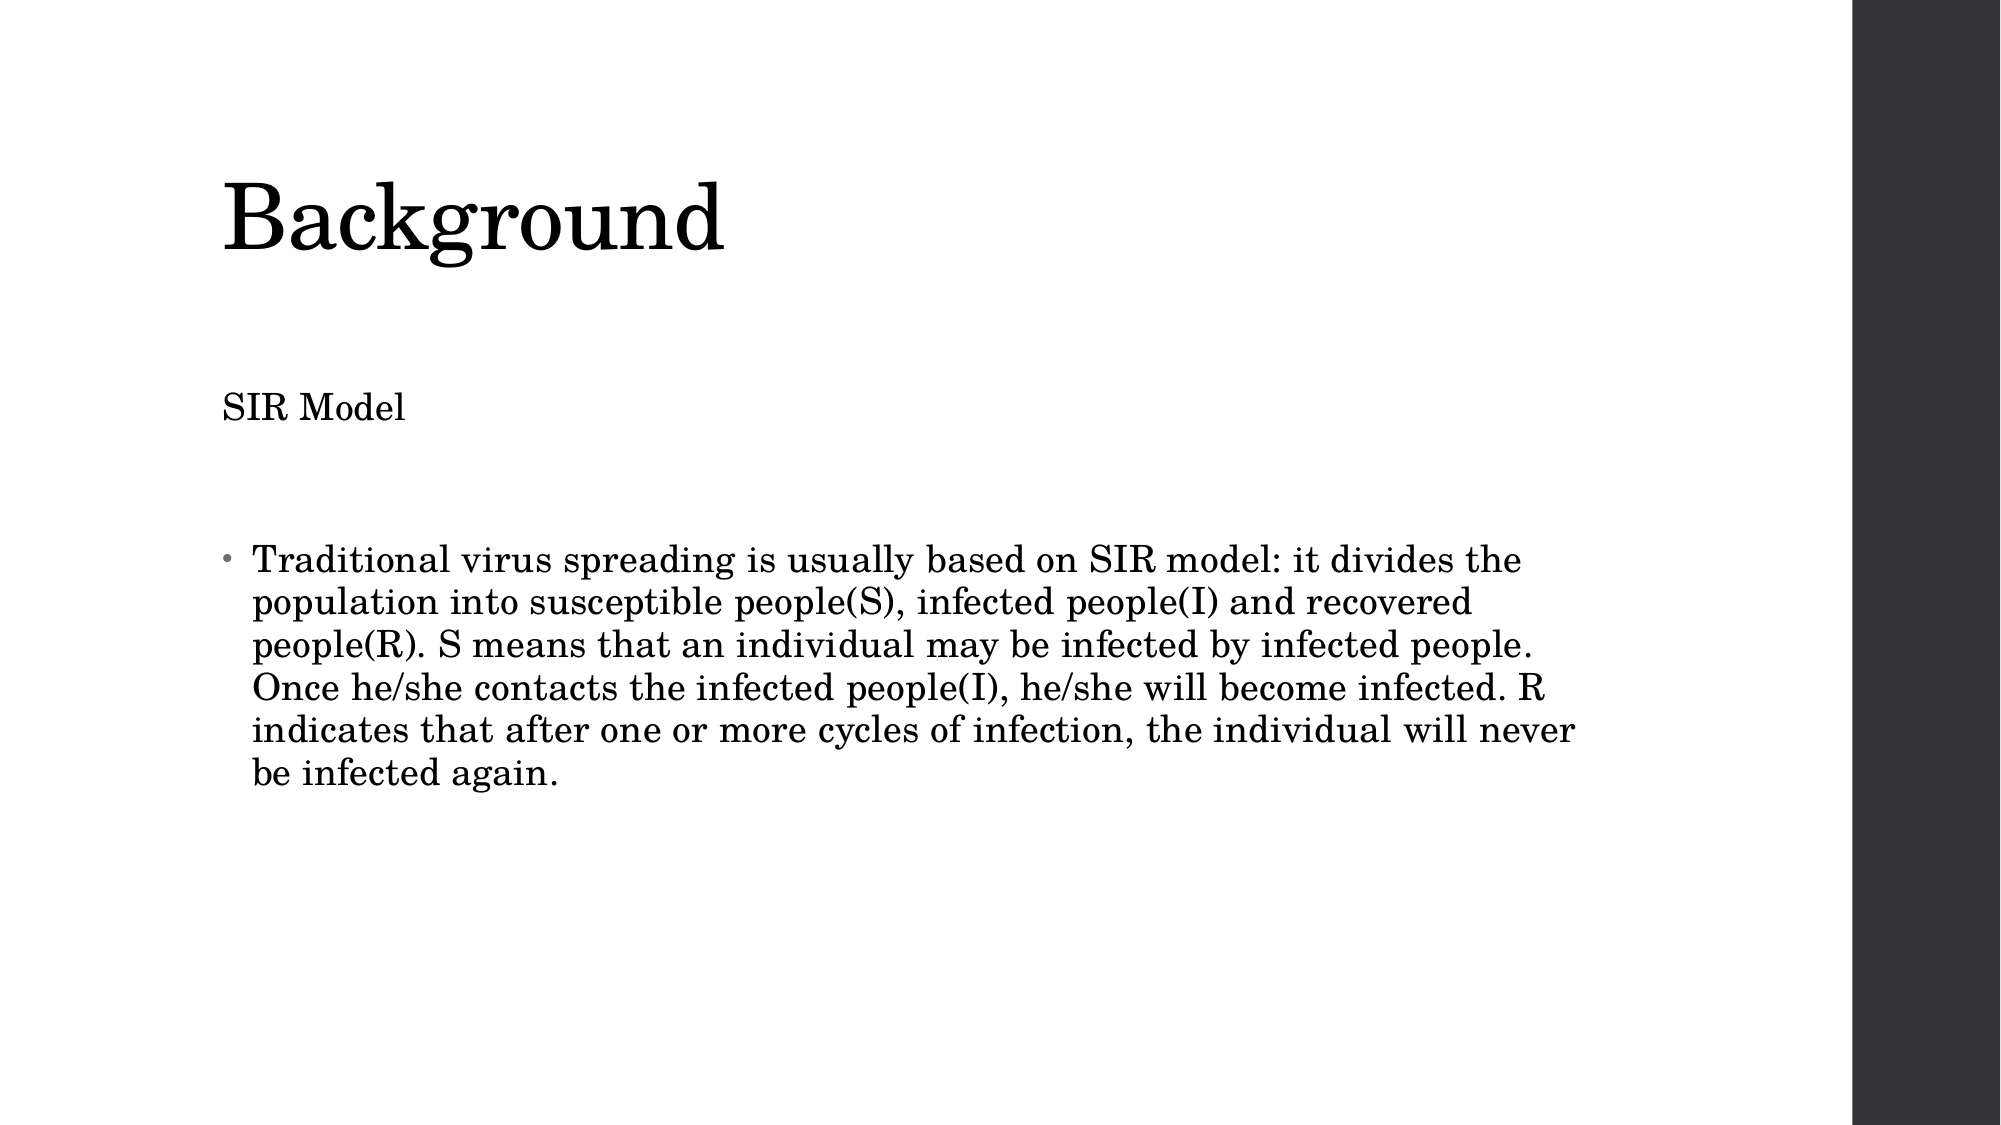

# Background

SIR Model

Traditional virus spreading is usually based on SIR model: it divides the population into susceptible people(S), infected people(I) and recovered people(R). S means that an individual may be infected by infected people. Once he/she contacts the infected people(I), he/she will become infected. R indicates that after one or more cycles of infection, the individual will never be infected again.